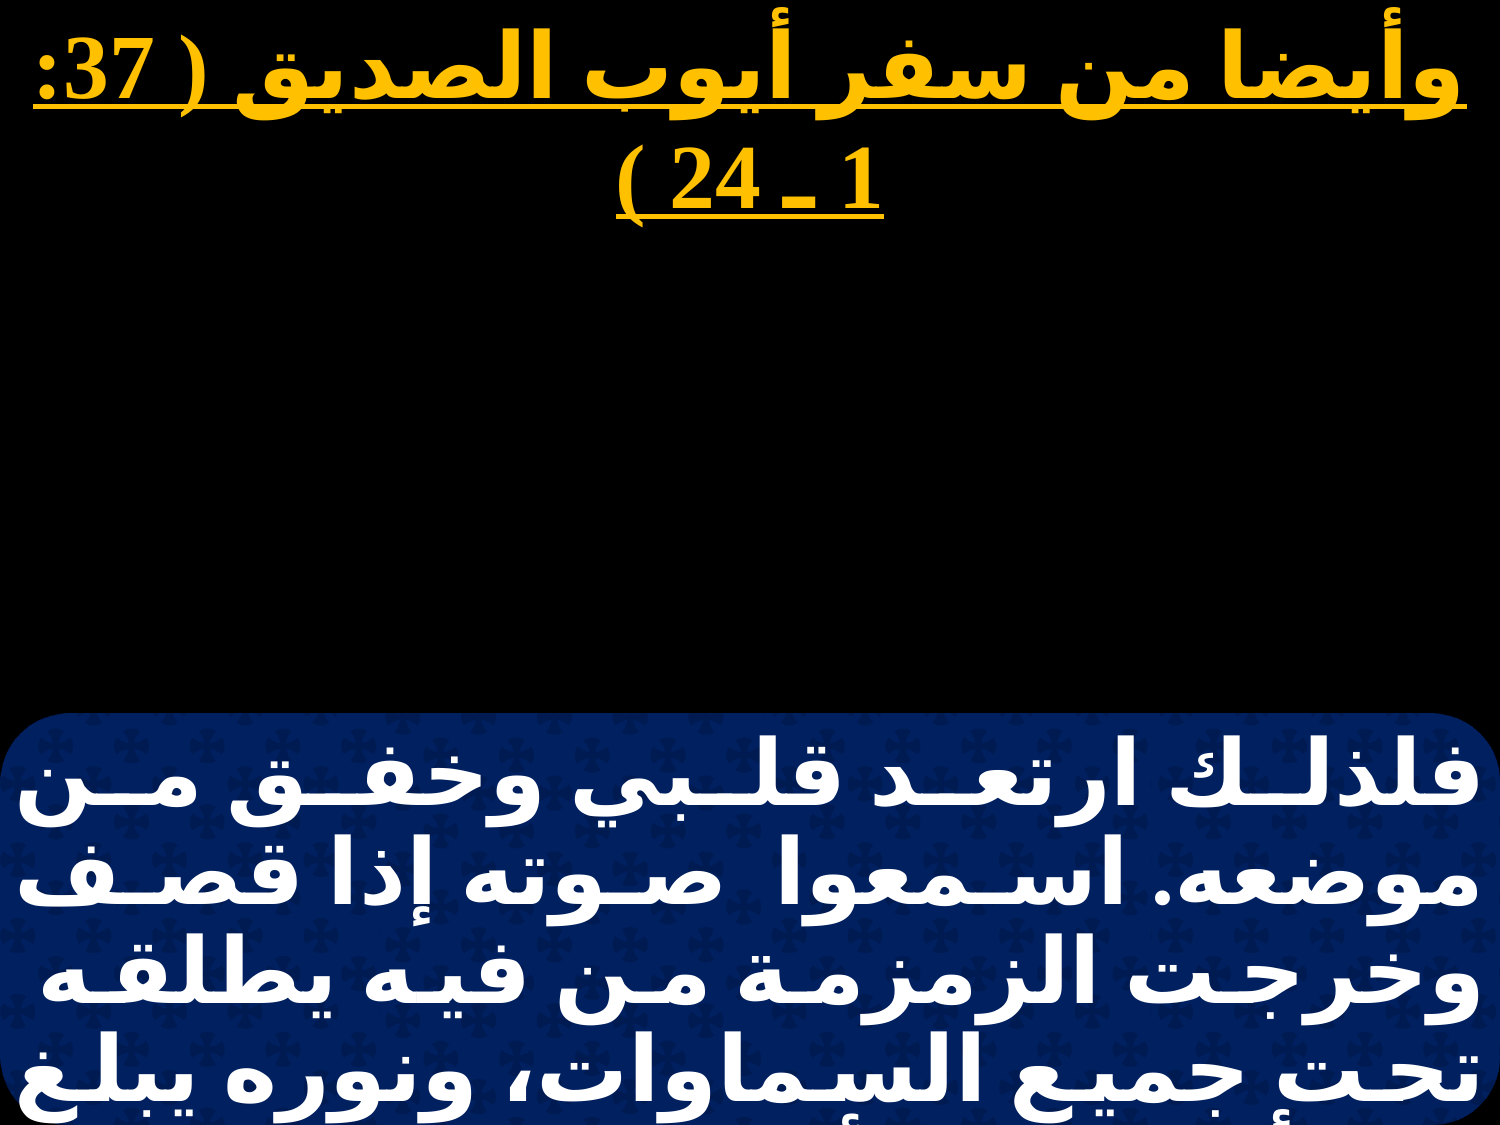

وأيضا من سفر أيوب الصديق ( 37: 1 ـ 24 )
فلذلك ارتعد قلبي وخفق من موضعه. اسمعوا  صوته إذا قصف وخرجت الزمزمة من فيه يطلقه  تحت جميع السماوات، ونوره يبلغ إلى أطراف  الأرض. ووراءه يزمجر صوت، يرعد بصوت